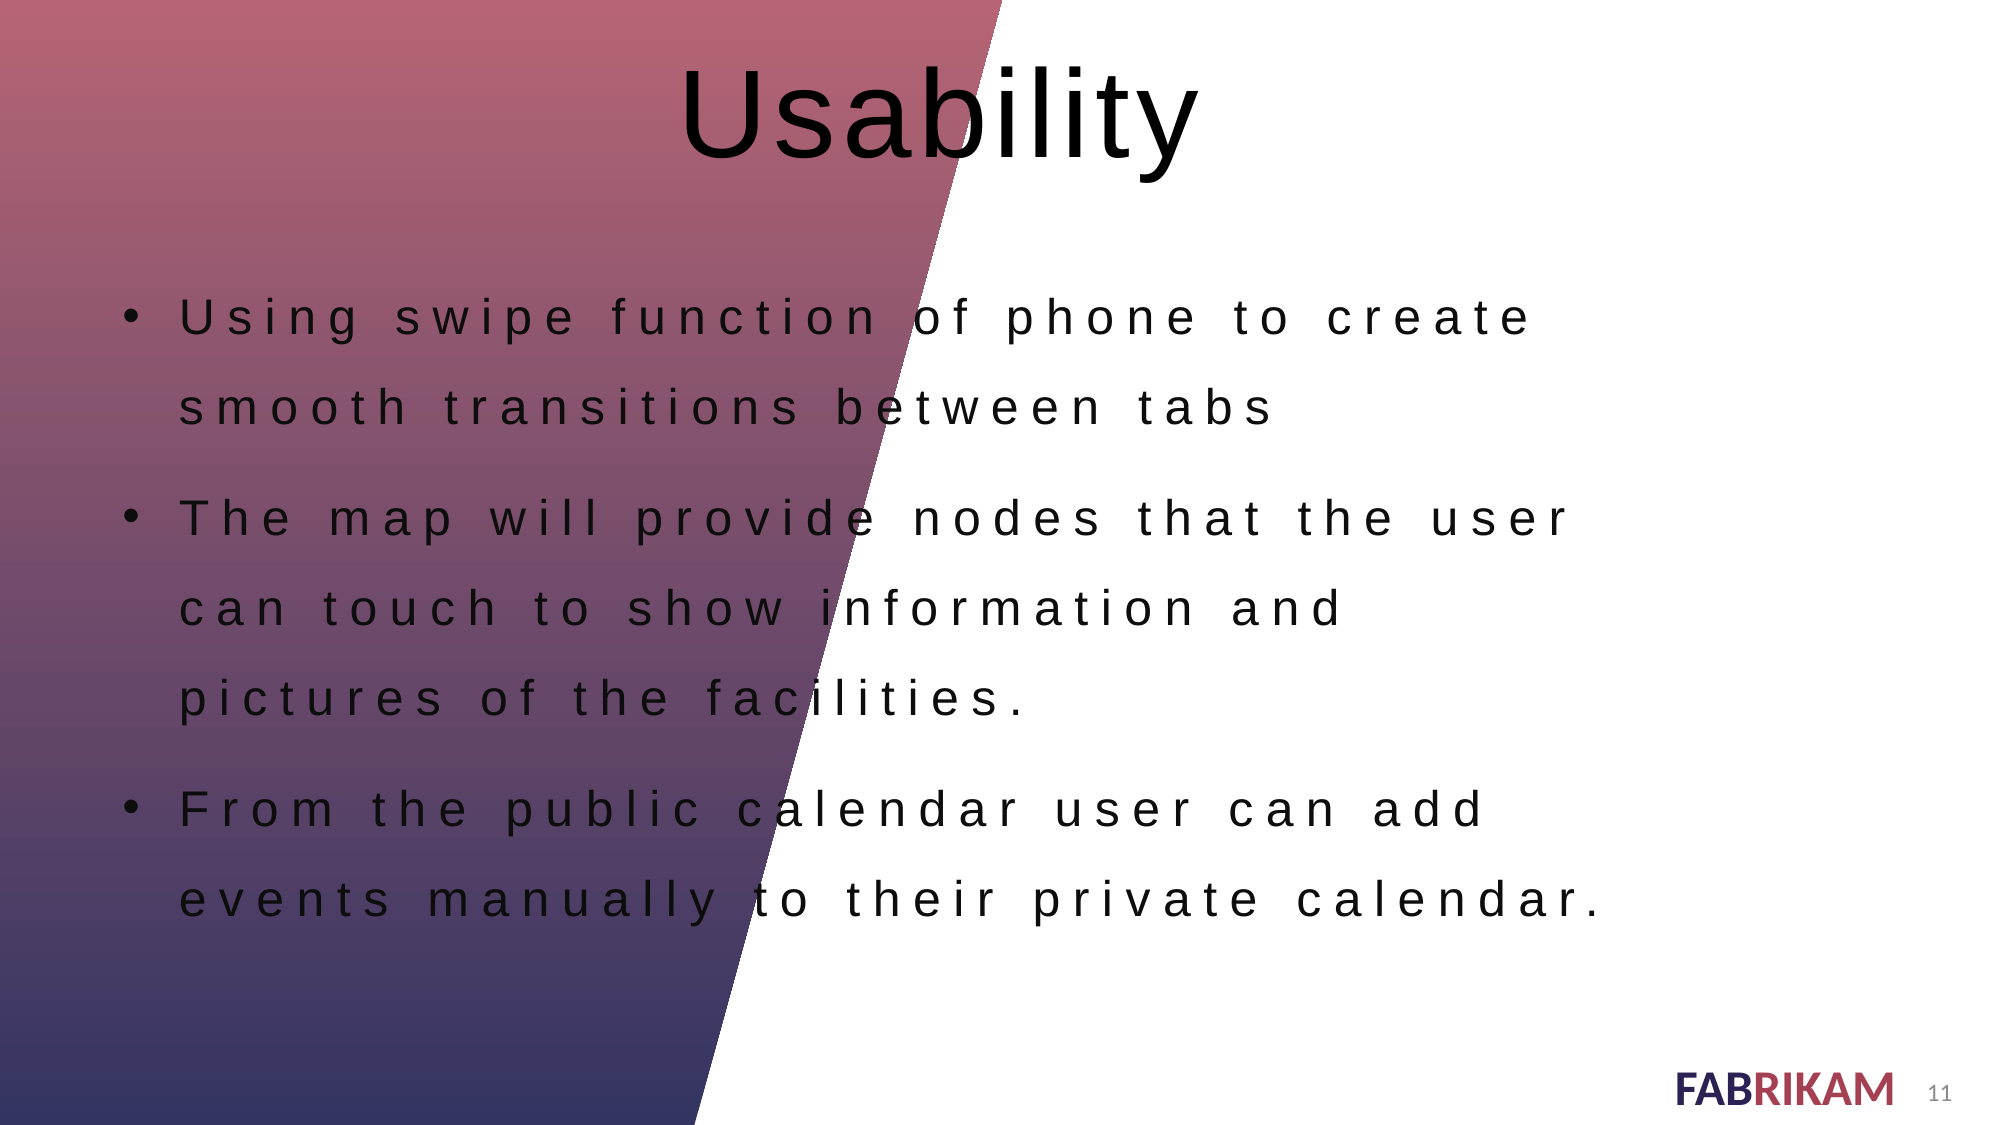

# Usability
Using swipe function of phone to create smooth transitions between tabs
The map will provide nodes that the user can touch to show information and pictures of the facilities.
From the public calendar user can add events manually to their private calendar.

11